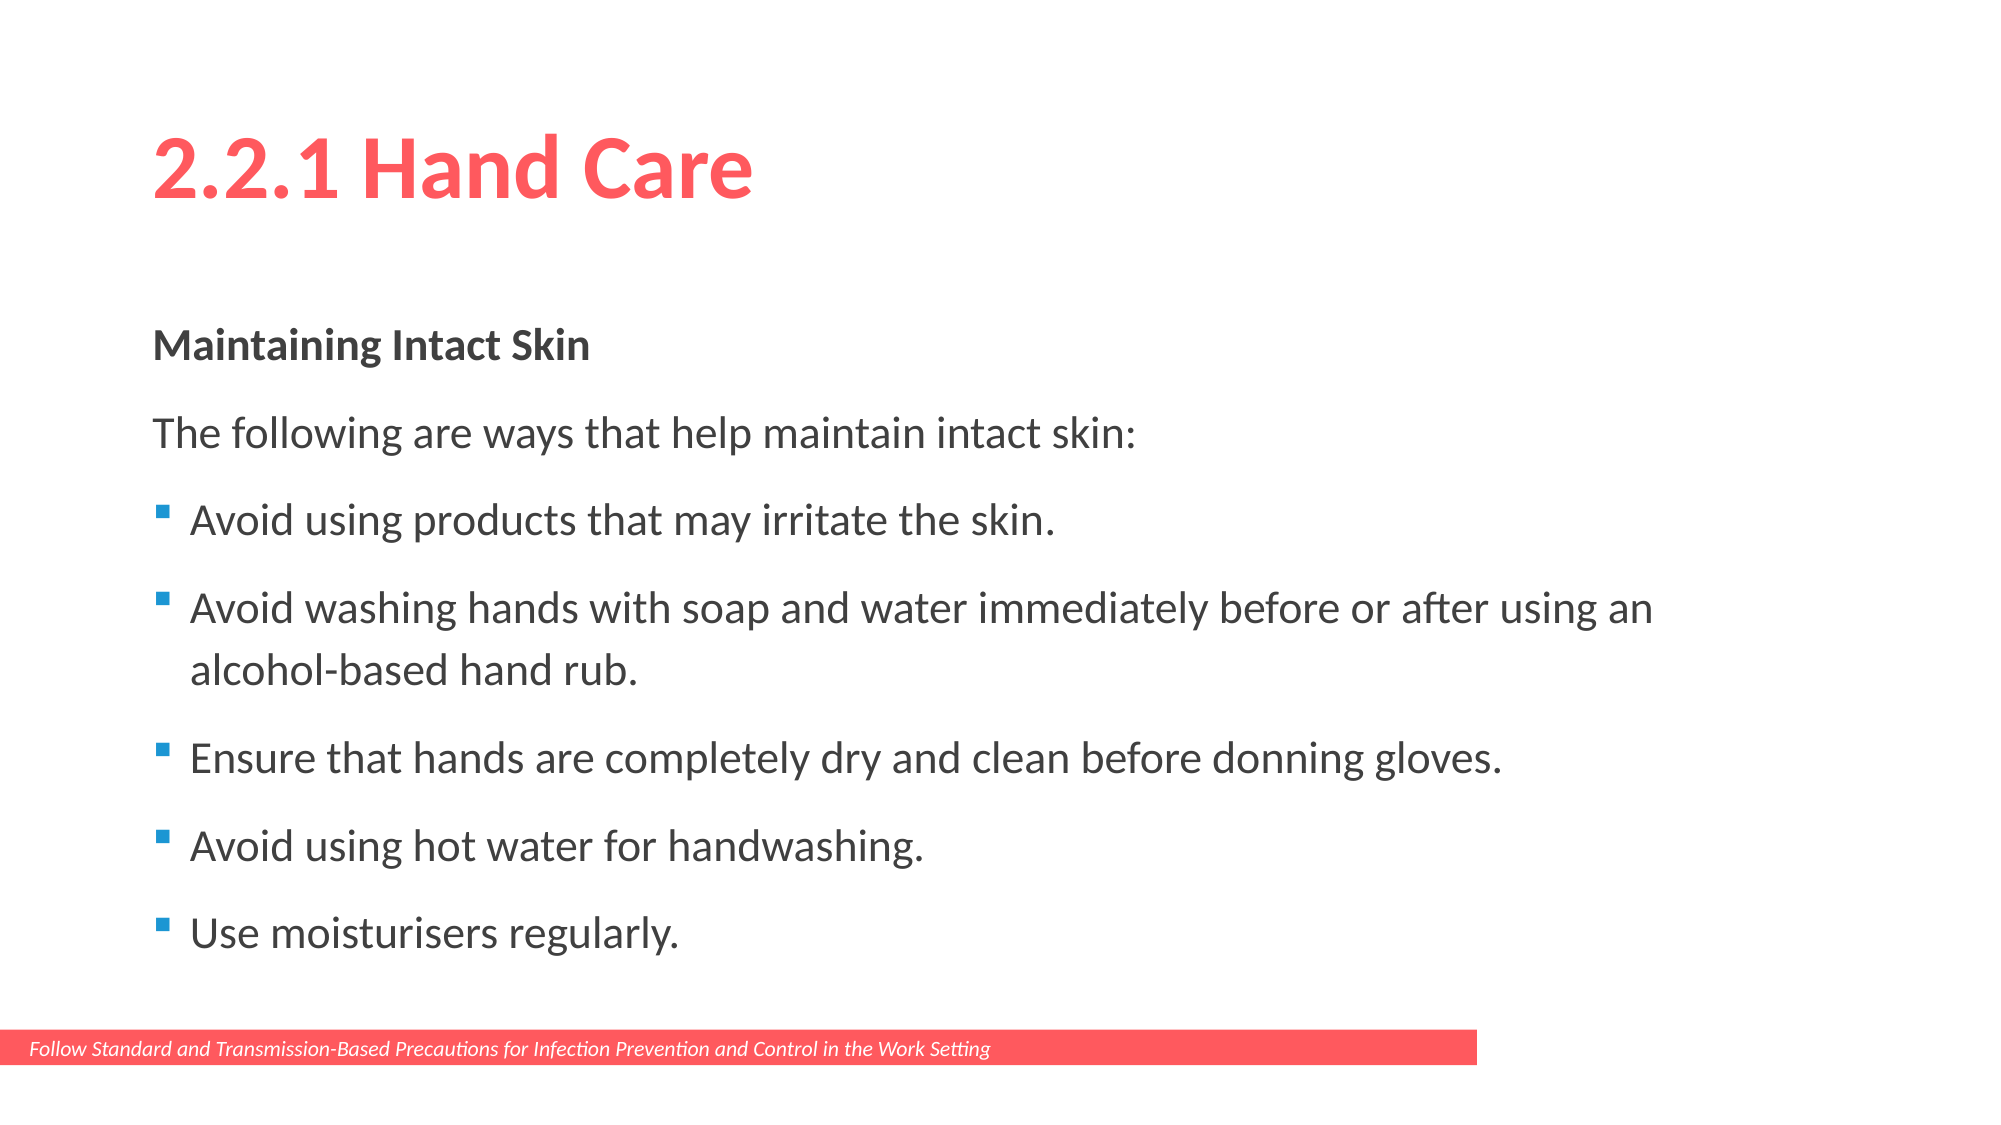

# 2.2.1 Hand Care
Maintaining Intact Skin
The following are ways that help maintain intact skin:
Avoid using products that may irritate the skin.
Avoid washing hands with soap and water immediately before or after using an alcohol-based hand rub.
Ensure that hands are completely dry and clean before donning gloves.
Avoid using hot water for handwashing.
Use moisturisers regularly.

Follow Standard and Transmission-Based Precautions for Infection Prevention and Control in the Work Setting